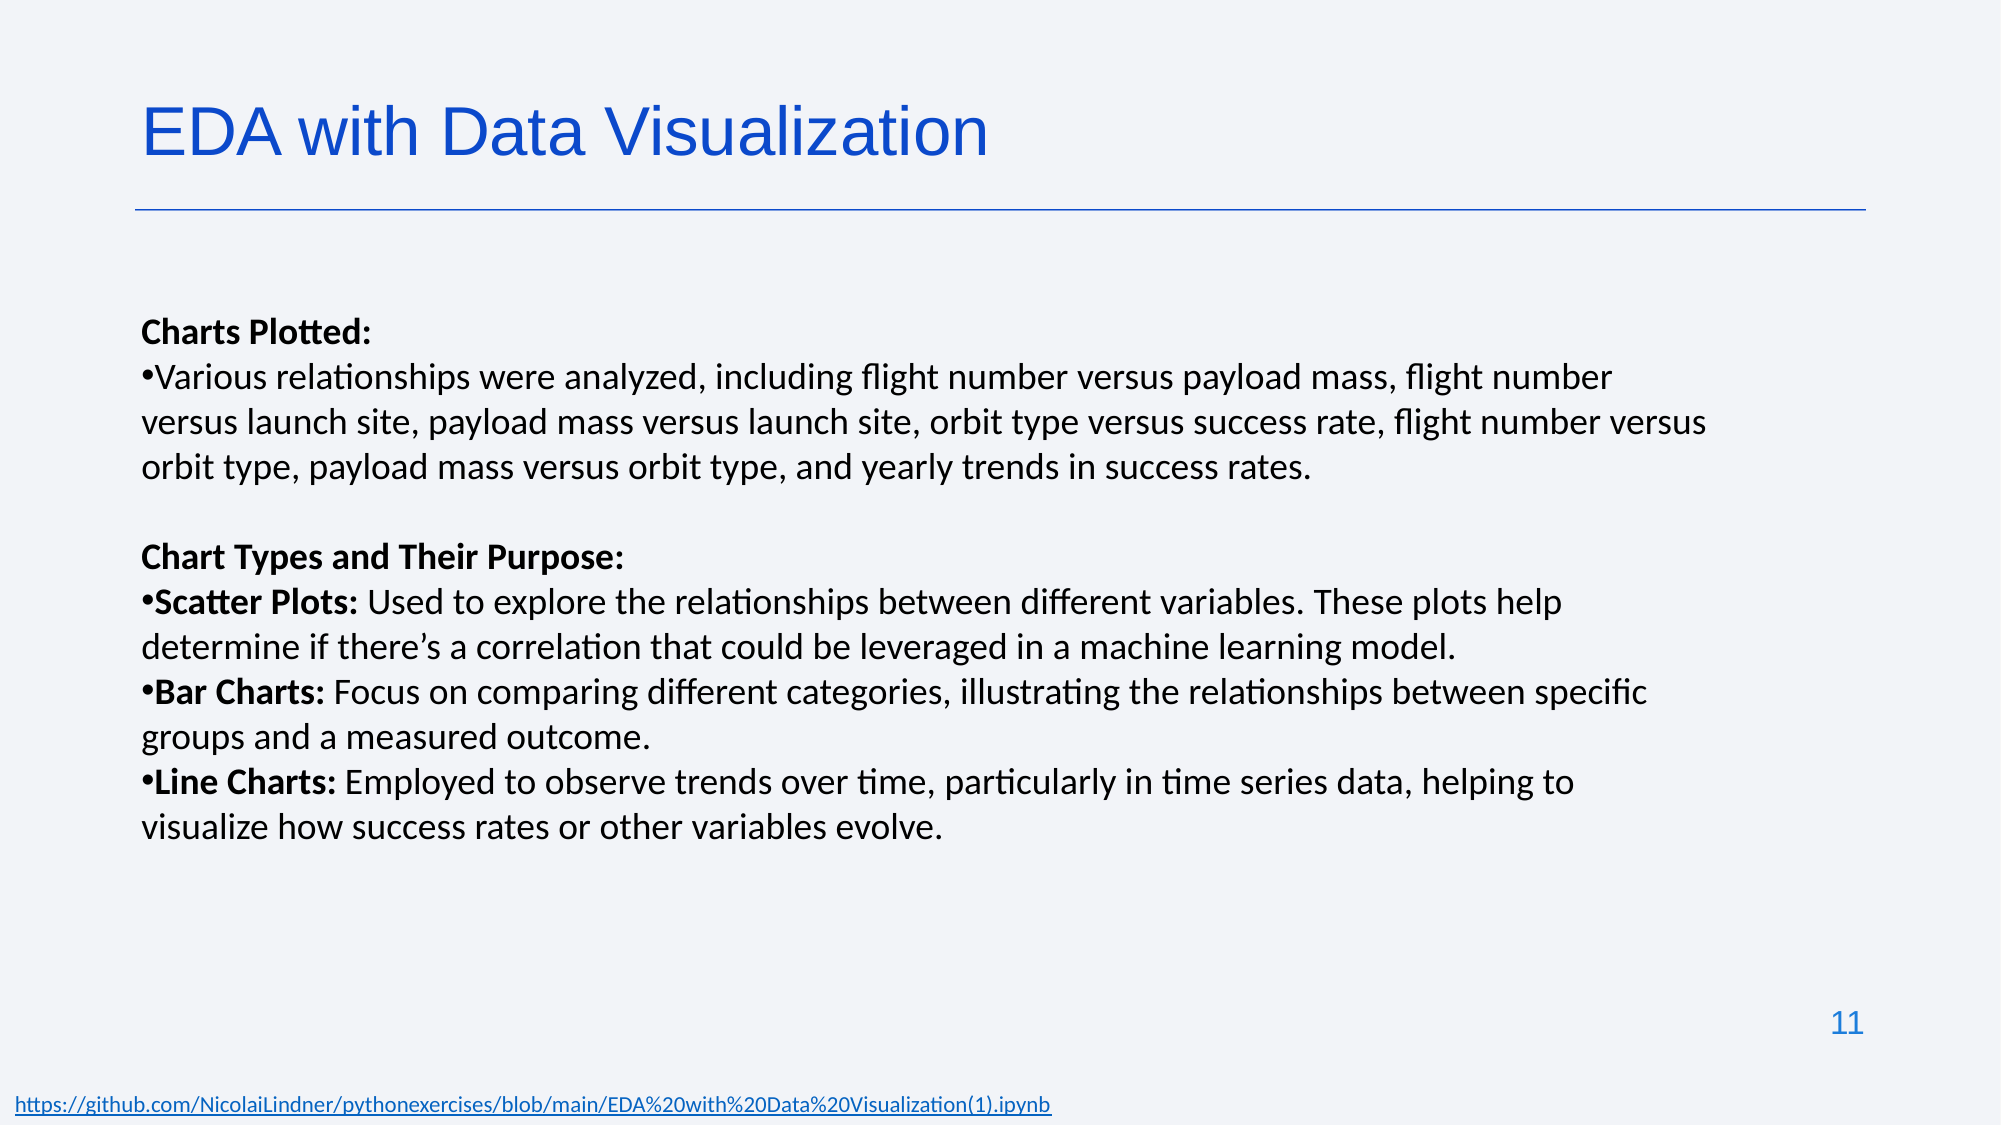

EDA with Data Visualization
Charts Plotted:
Various relationships were analyzed, including flight number versus payload mass, flight number versus launch site, payload mass versus launch site, orbit type versus success rate, flight number versus orbit type, payload mass versus orbit type, and yearly trends in success rates.

Chart Types and Their Purpose:
Scatter Plots: Used to explore the relationships between different variables. These plots help determine if there’s a correlation that could be leveraged in a machine learning model.
Bar Charts: Focus on comparing different categories, illustrating the relationships between specific groups and a measured outcome.
Line Charts: Employed to observe trends over time, particularly in time series data, helping to visualize how success rates or other variables evolve.

11
https://github.com/NicolaiLindner/pythonexercises/blob/main/EDA%20with%20Data%20Visualization(1).ipynb